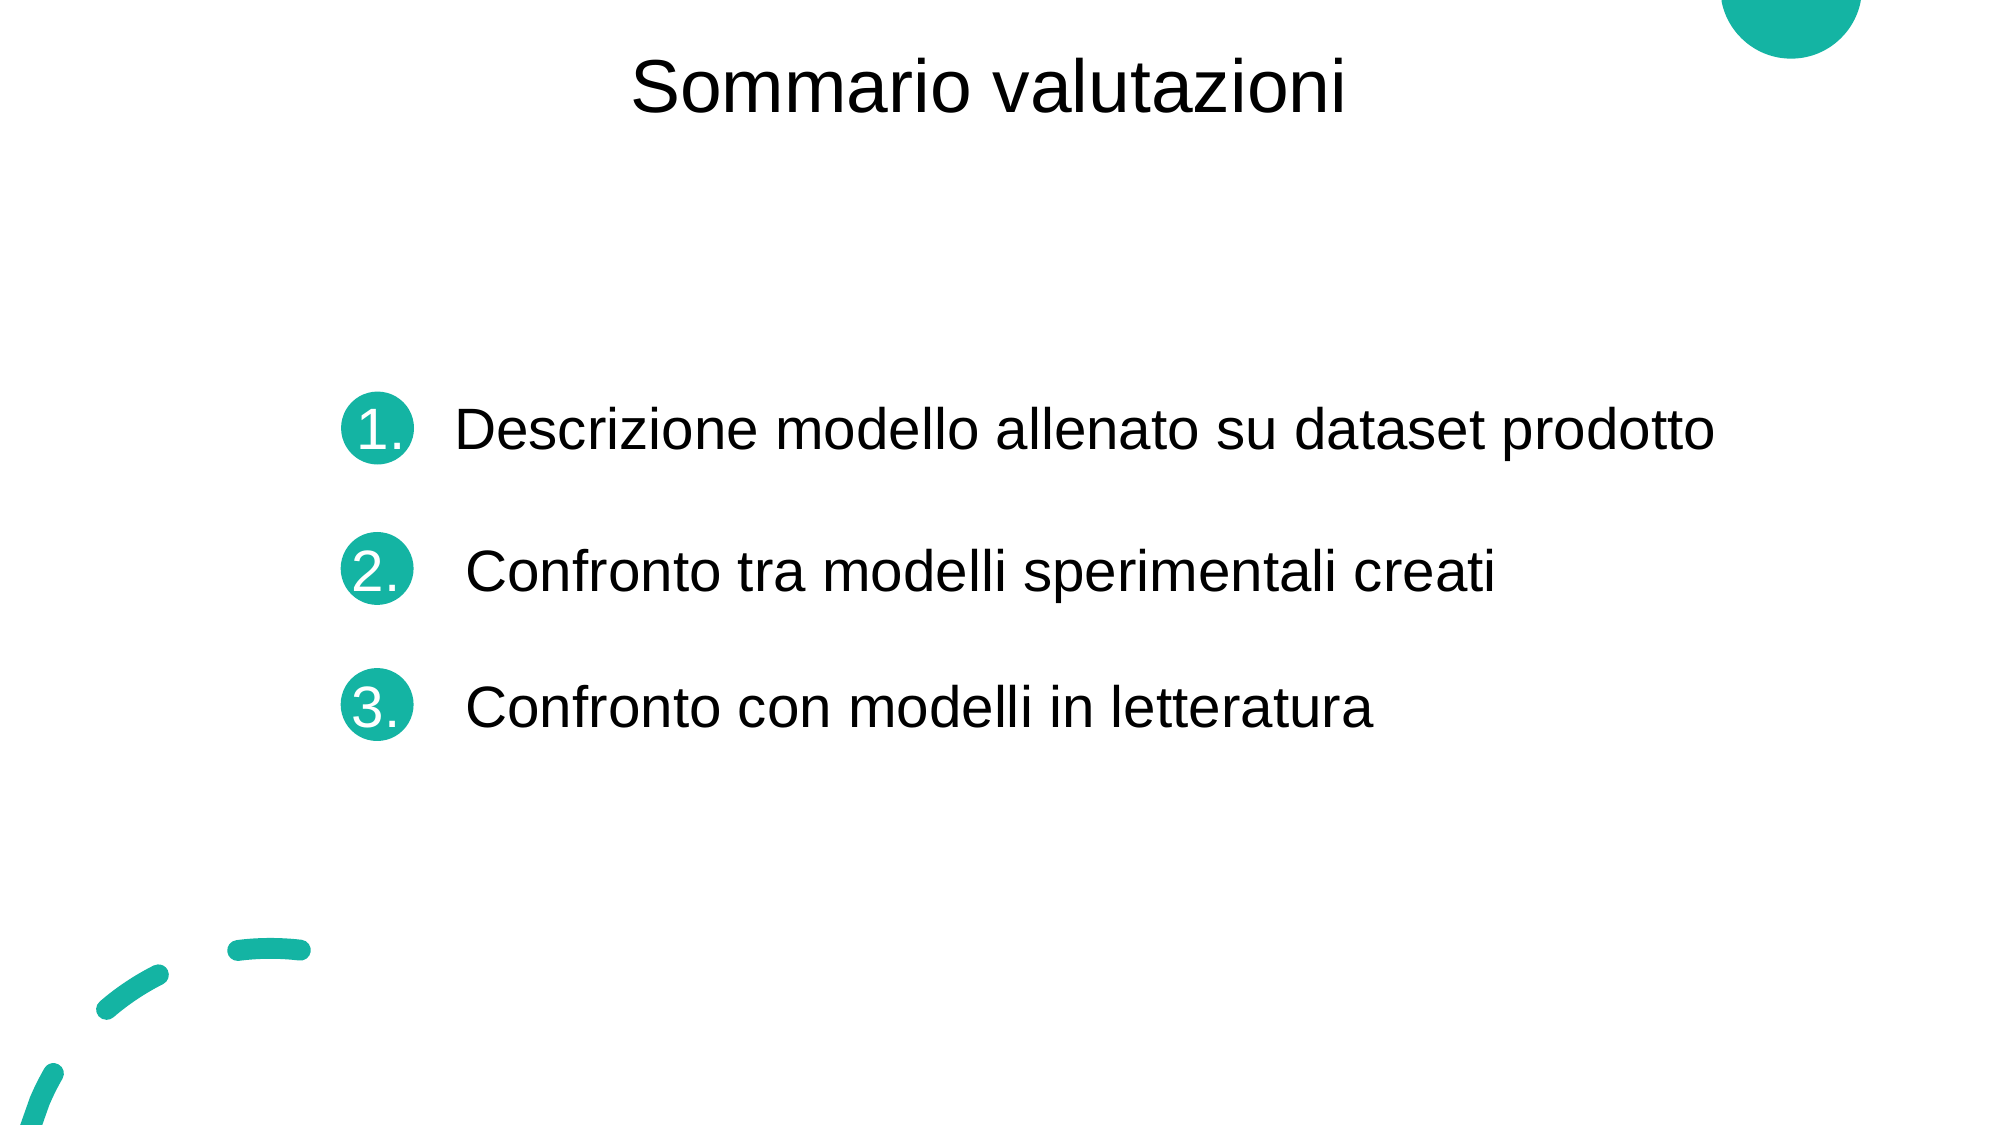

Sommario valutazioni
1.   Descrizione modello allenato su dataset prodotto

2.    Confronto tra modelli sperimentali creati

3.    Confronto con modelli in letteratura